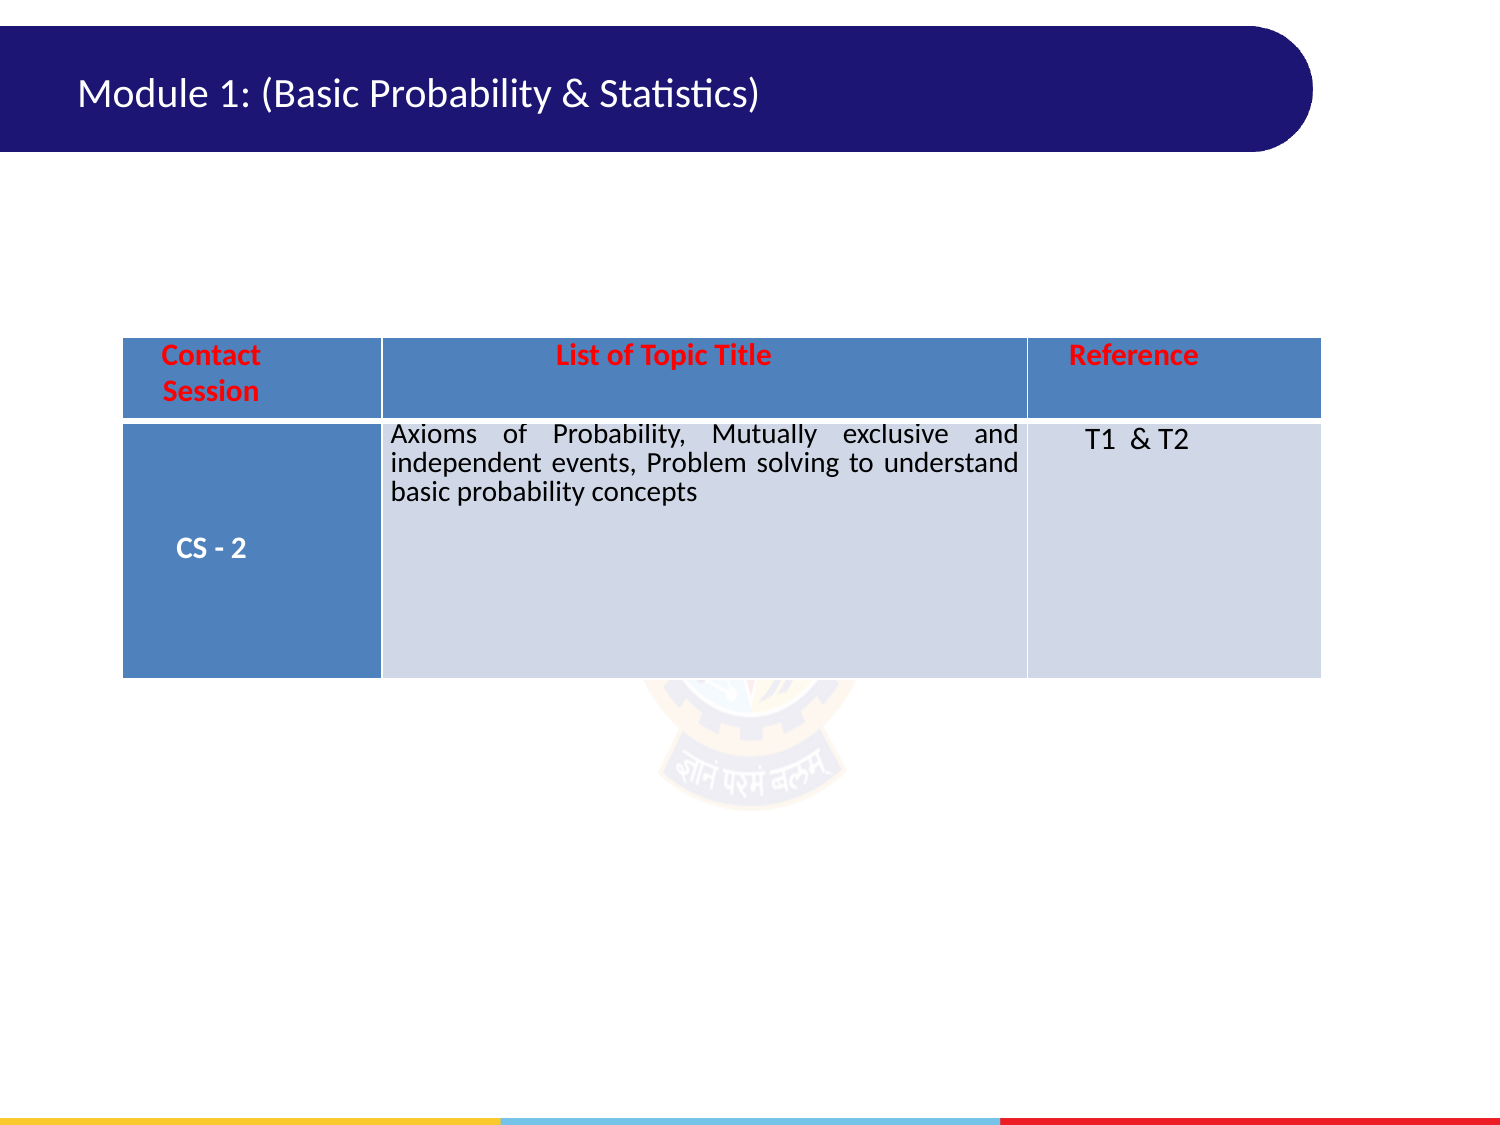

Module 1: (Basic Probability & Statistics)
# Module 1: (Basic Probability & Statistics)
| Contact Session | List of Topic Title | Reference |
| --- | --- | --- |
| CS - 2 | Axioms of Probability, Mutually exclusive and independent events, Problem solving to understand basic probability concepts | T1 & T2 |